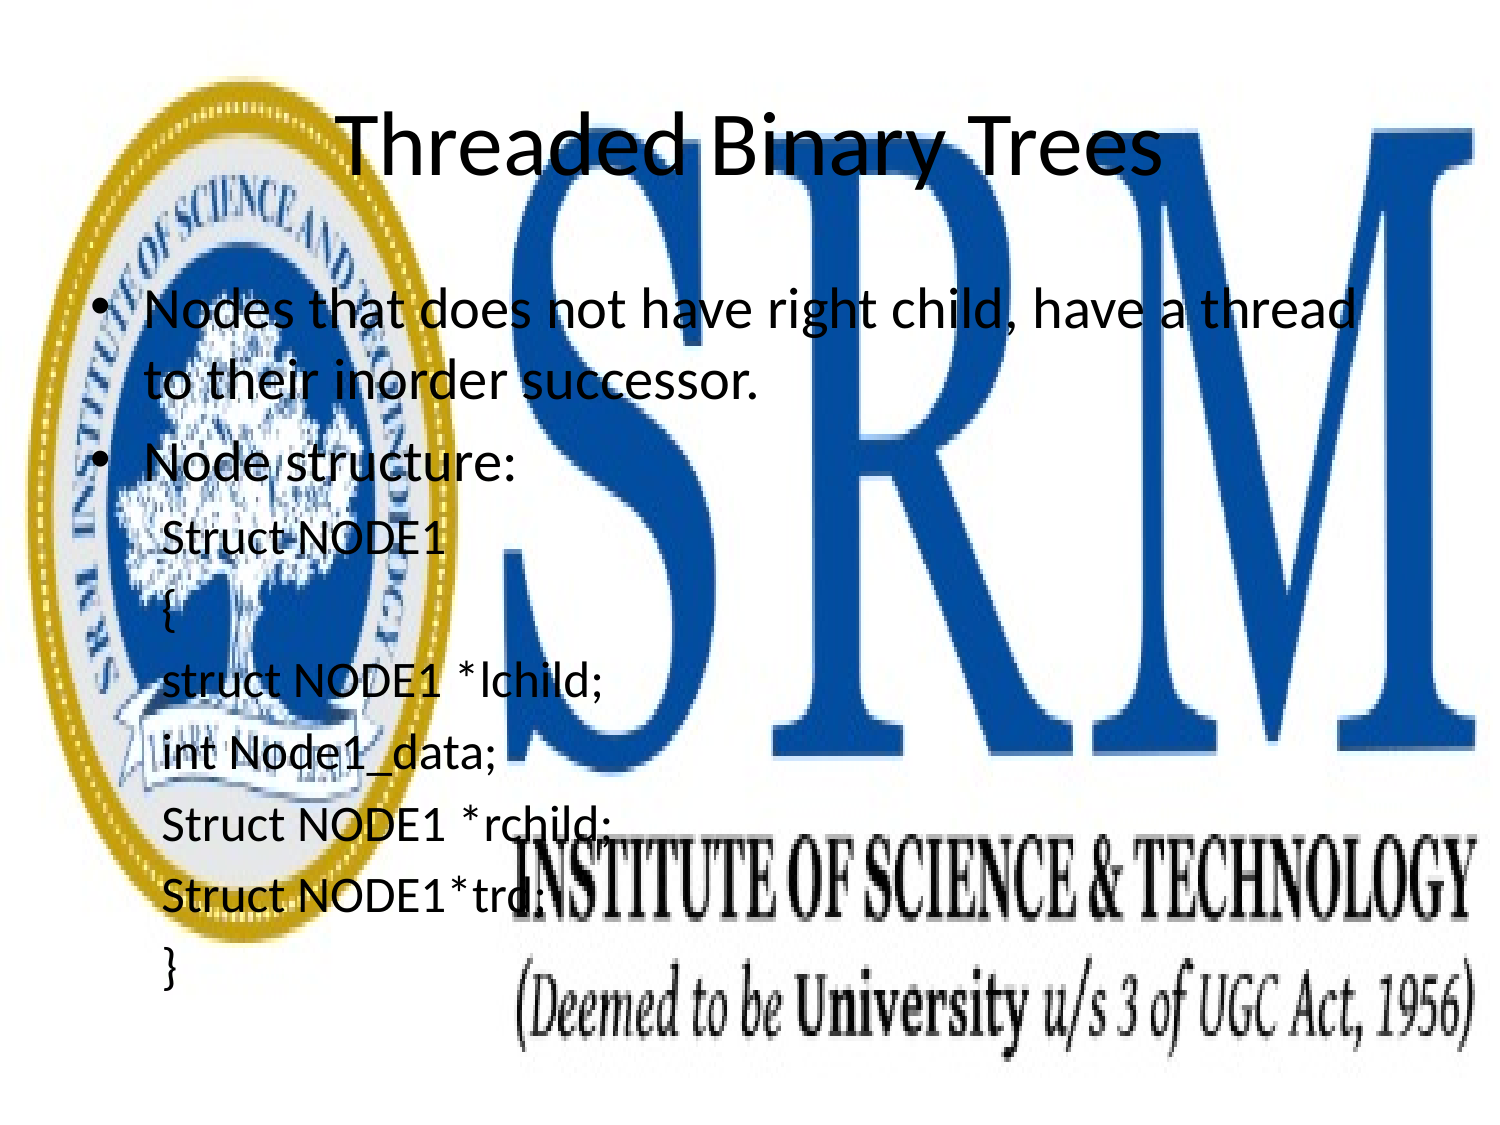

# Threaded Binary Trees
Nodes that does not have right child, have a thread to their inorder successor.
Node structure:
Struct NODE1
{
struct NODE1 *lchild;
int Node1_data;
Struct NODE1 *rchild;
Struct NODE1*trd;
}